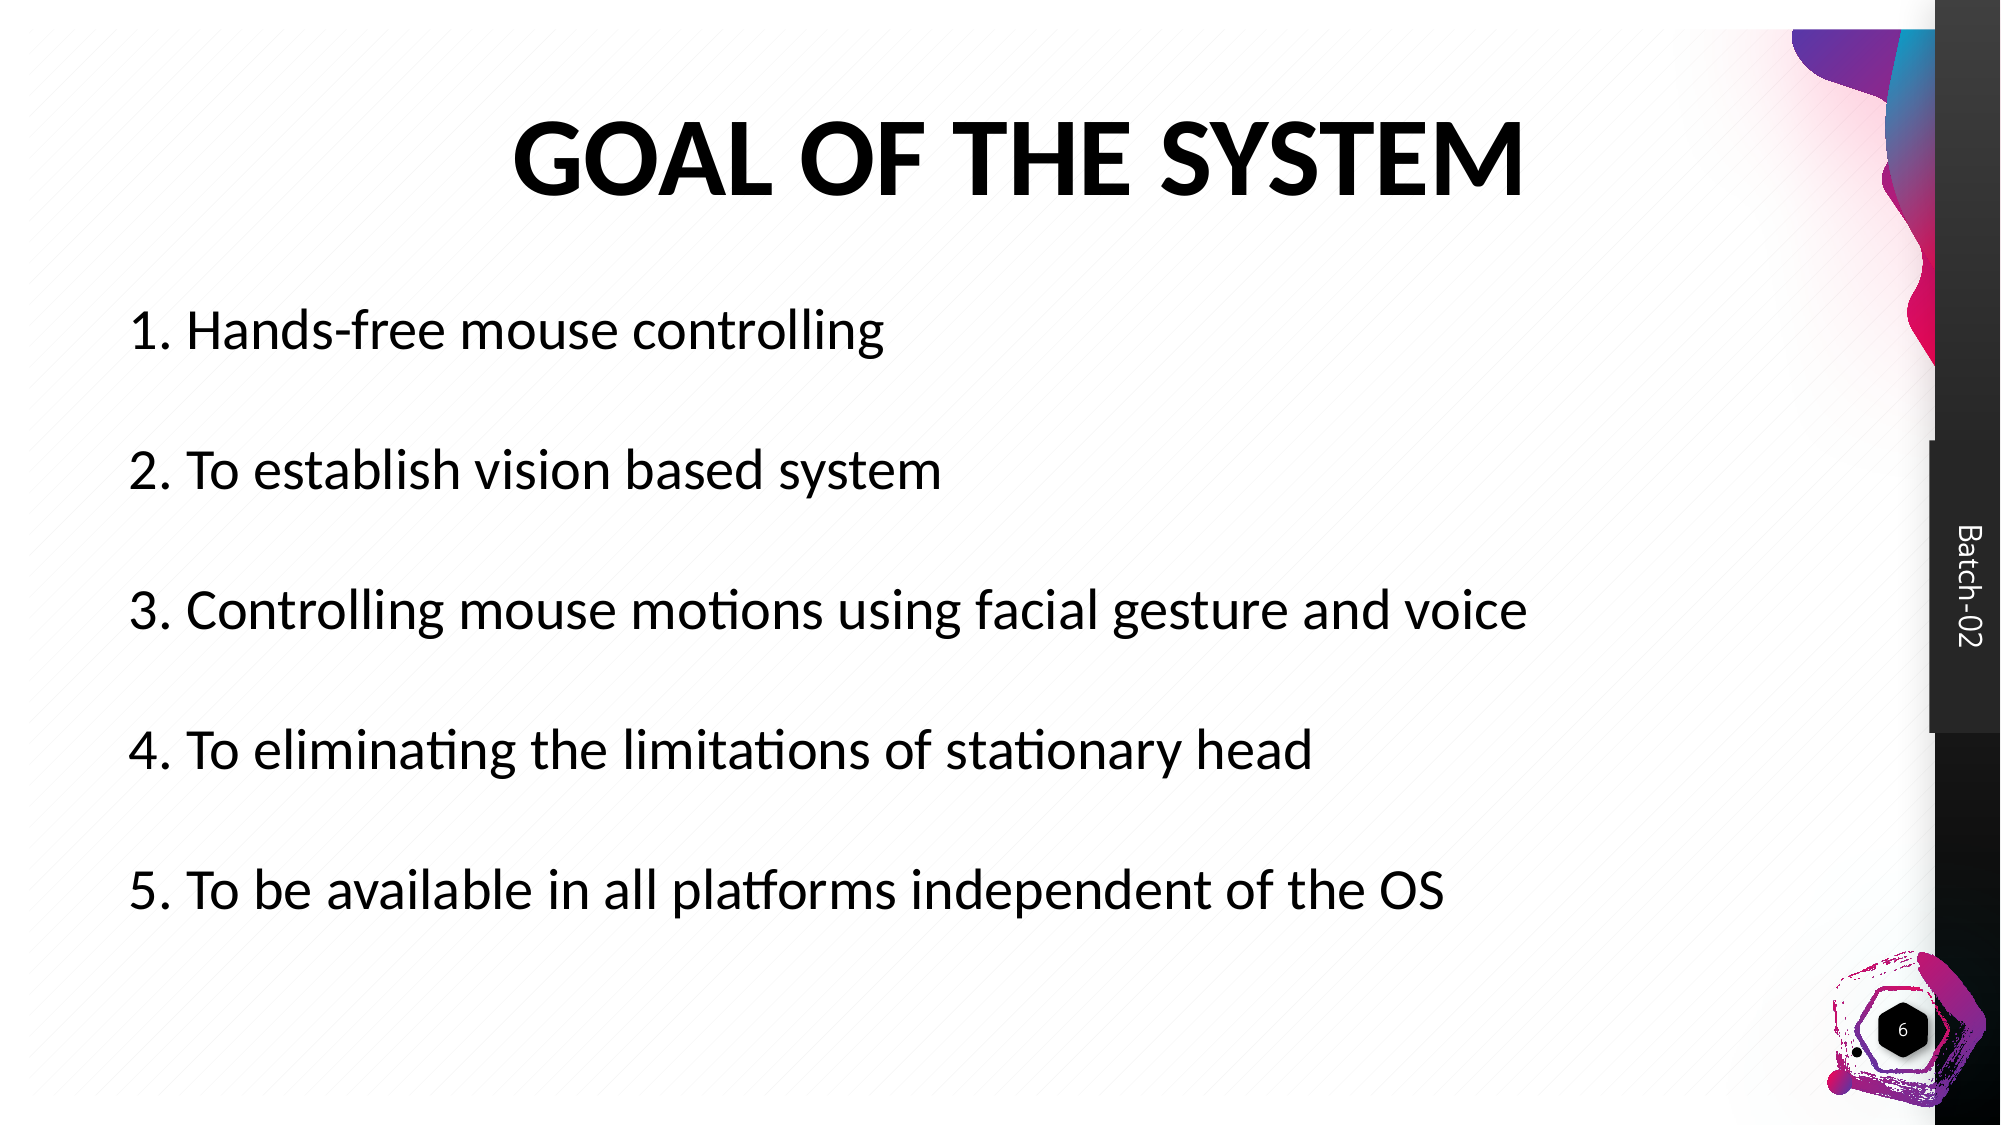

GOAL OF THE SYSTEM
1. Hands-free mouse controlling

2. To establish vision based system

3. Controlling mouse motions using facial gesture and voice

4. To eliminating the limitations of stationary head

5. To be available in all platforms independent of the OS
Batch-02
6